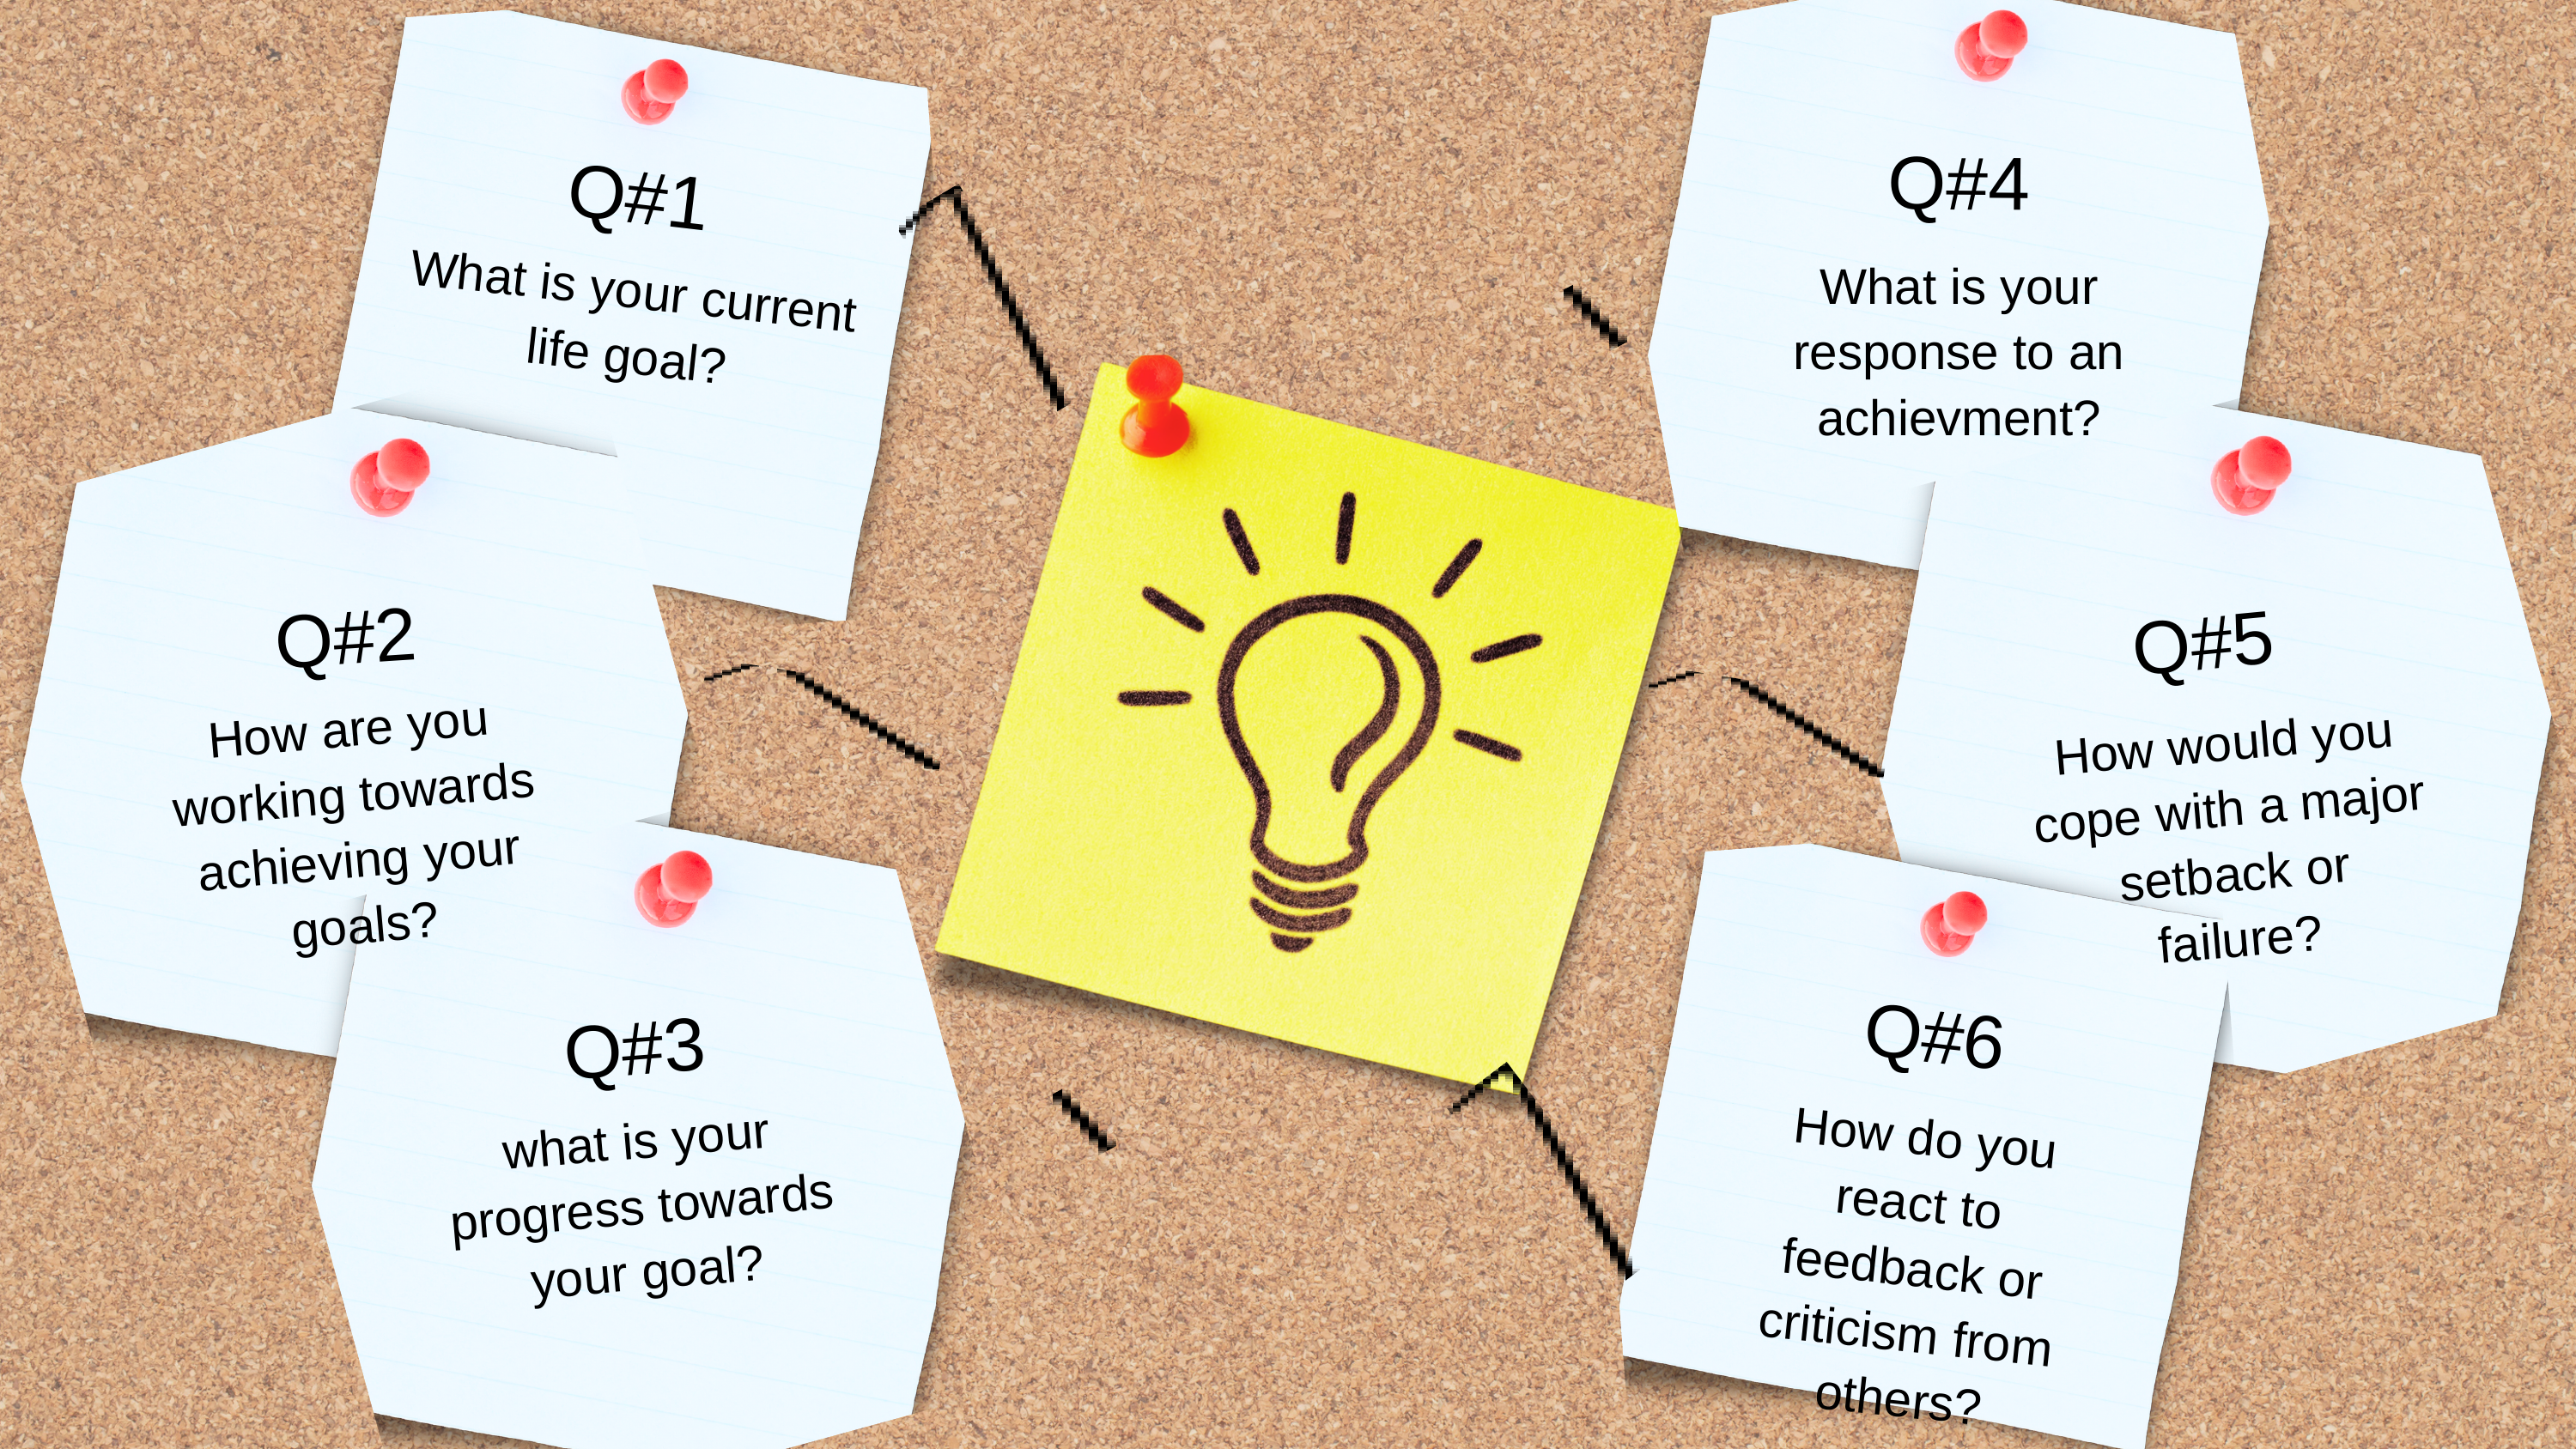

Q#4
Q#1

What is your response to an achievment?
What is your current life goal?

Q#2
Q#5

How are you working towards achieving your goals?
How would you cope with a major setback or failure?

Q#6
Q#3

How do you react to feedback or criticism from others?
what is your progress towards your goal?